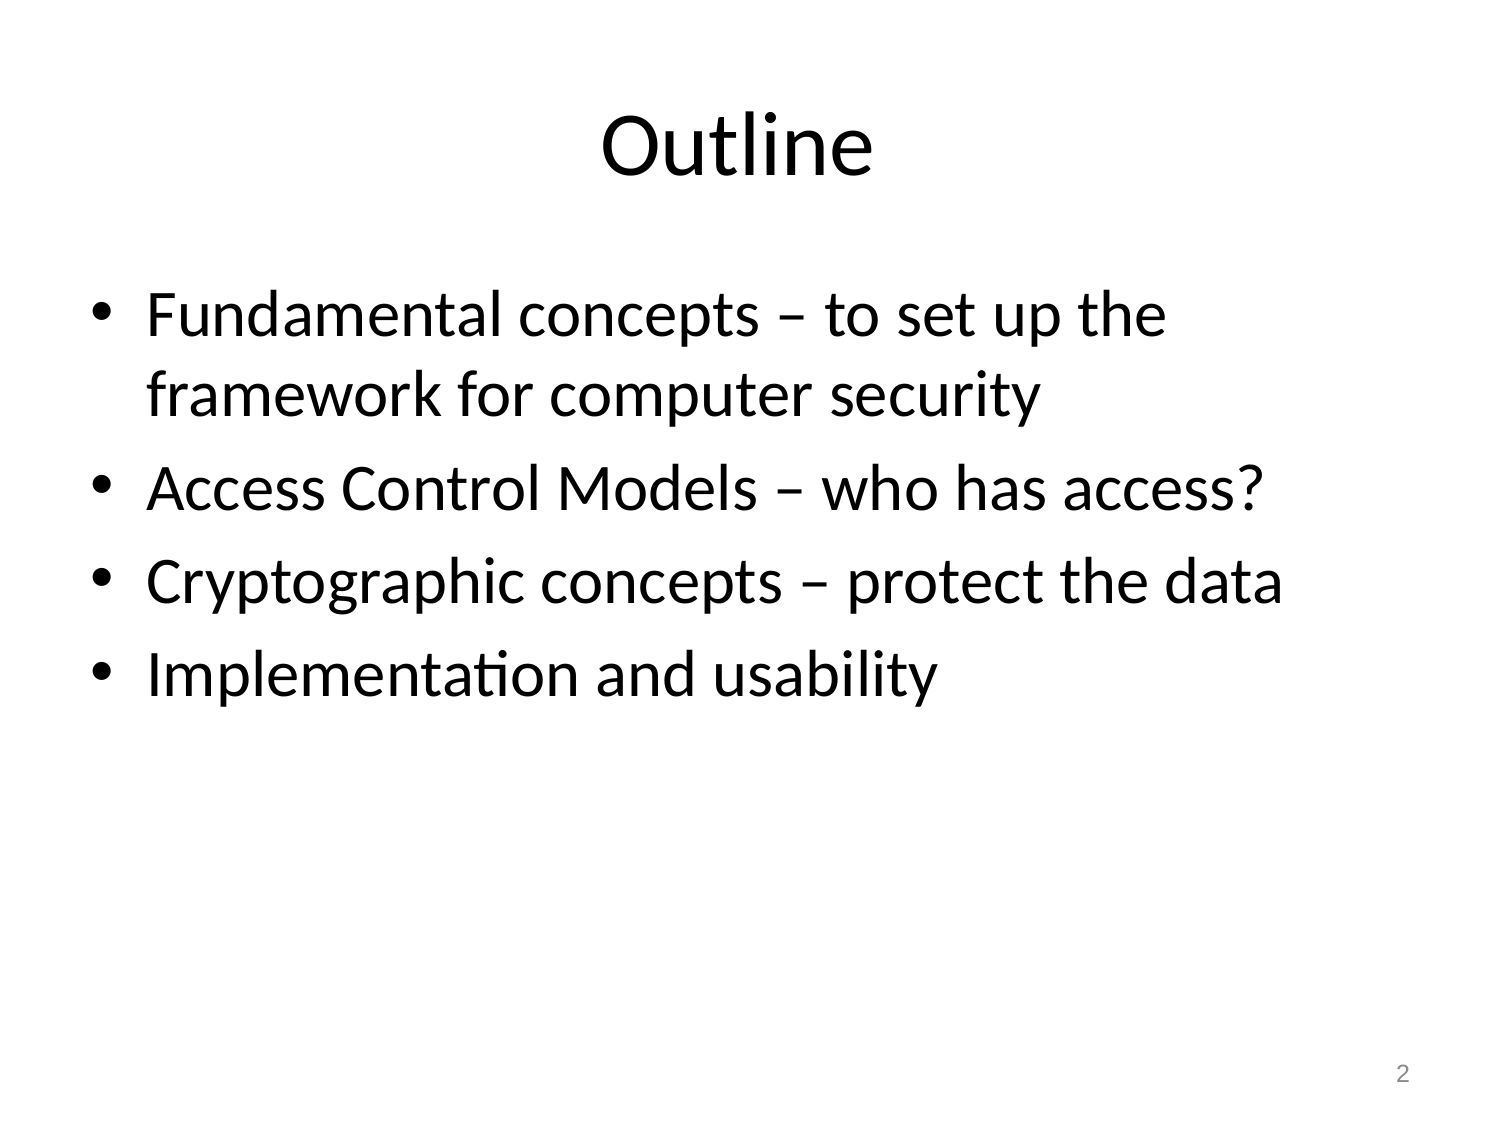

# Outline
Fundamental concepts – to set up the framework for computer security
Access Control Models – who has access?
Cryptographic concepts – protect the data
Implementation and usability

2